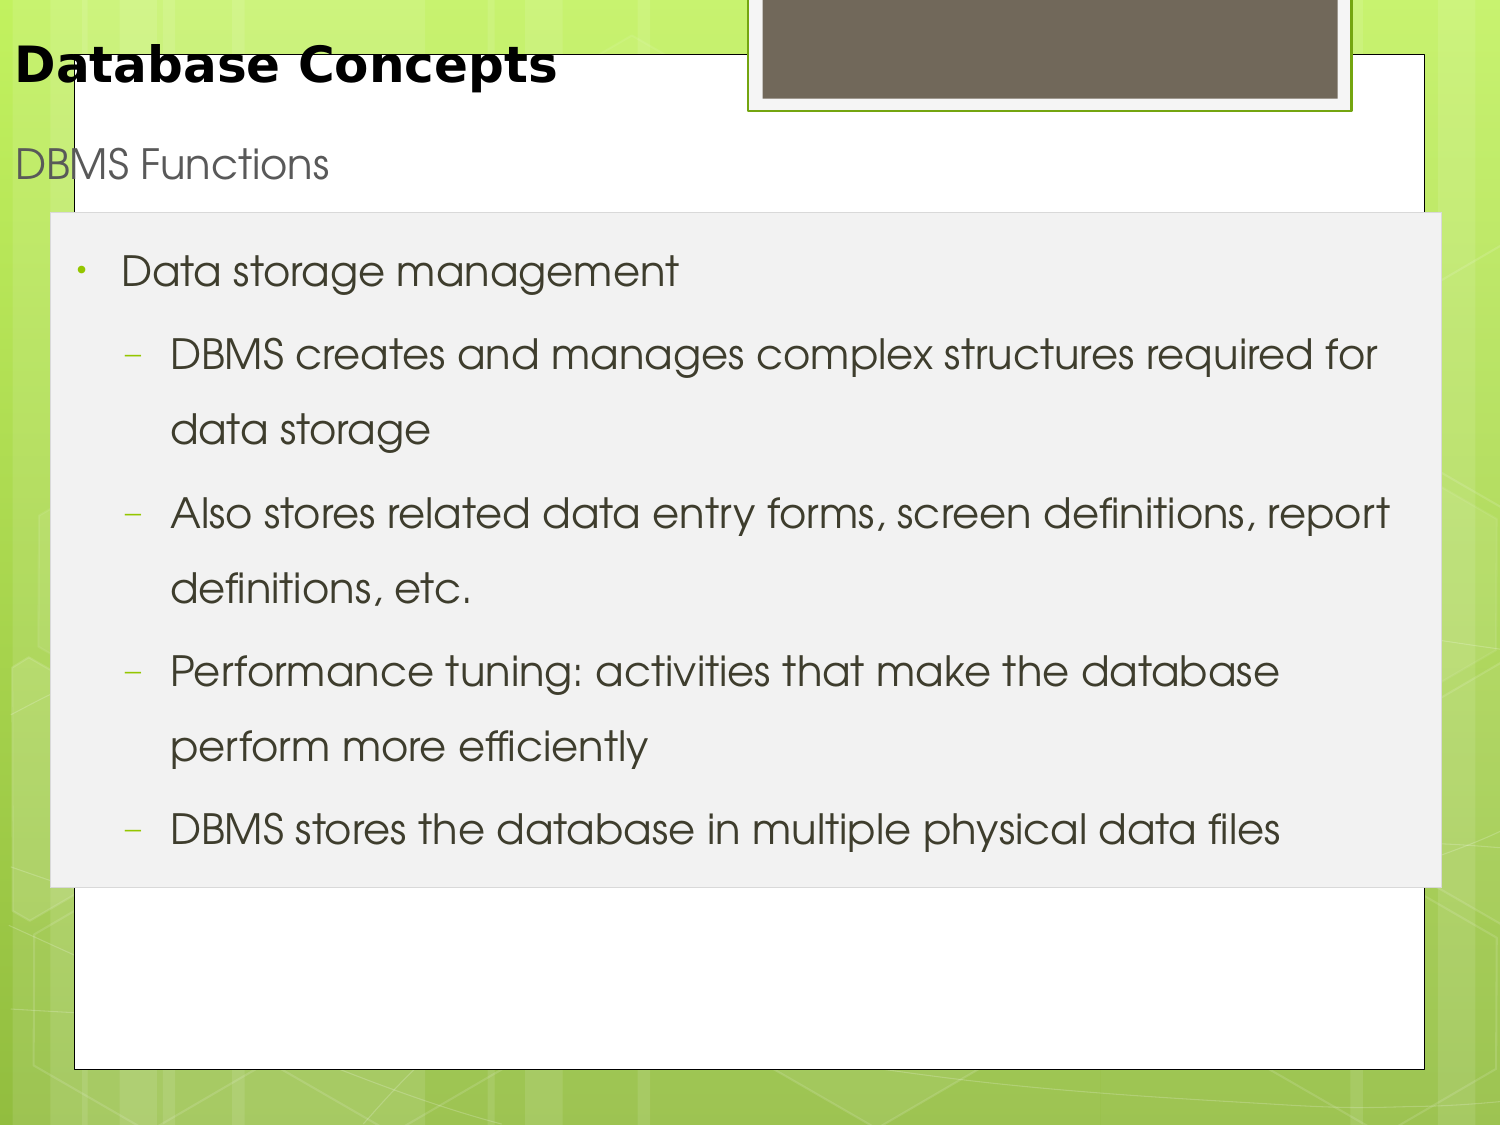

Database Concepts
# DBMS Functions
Data storage management
DBMS creates and manages complex structures required for data storage
Also stores related data entry forms, screen definitions, report definitions, etc.
Performance tuning: activities that make the database perform more efficiently
DBMS stores the database in multiple physical data files